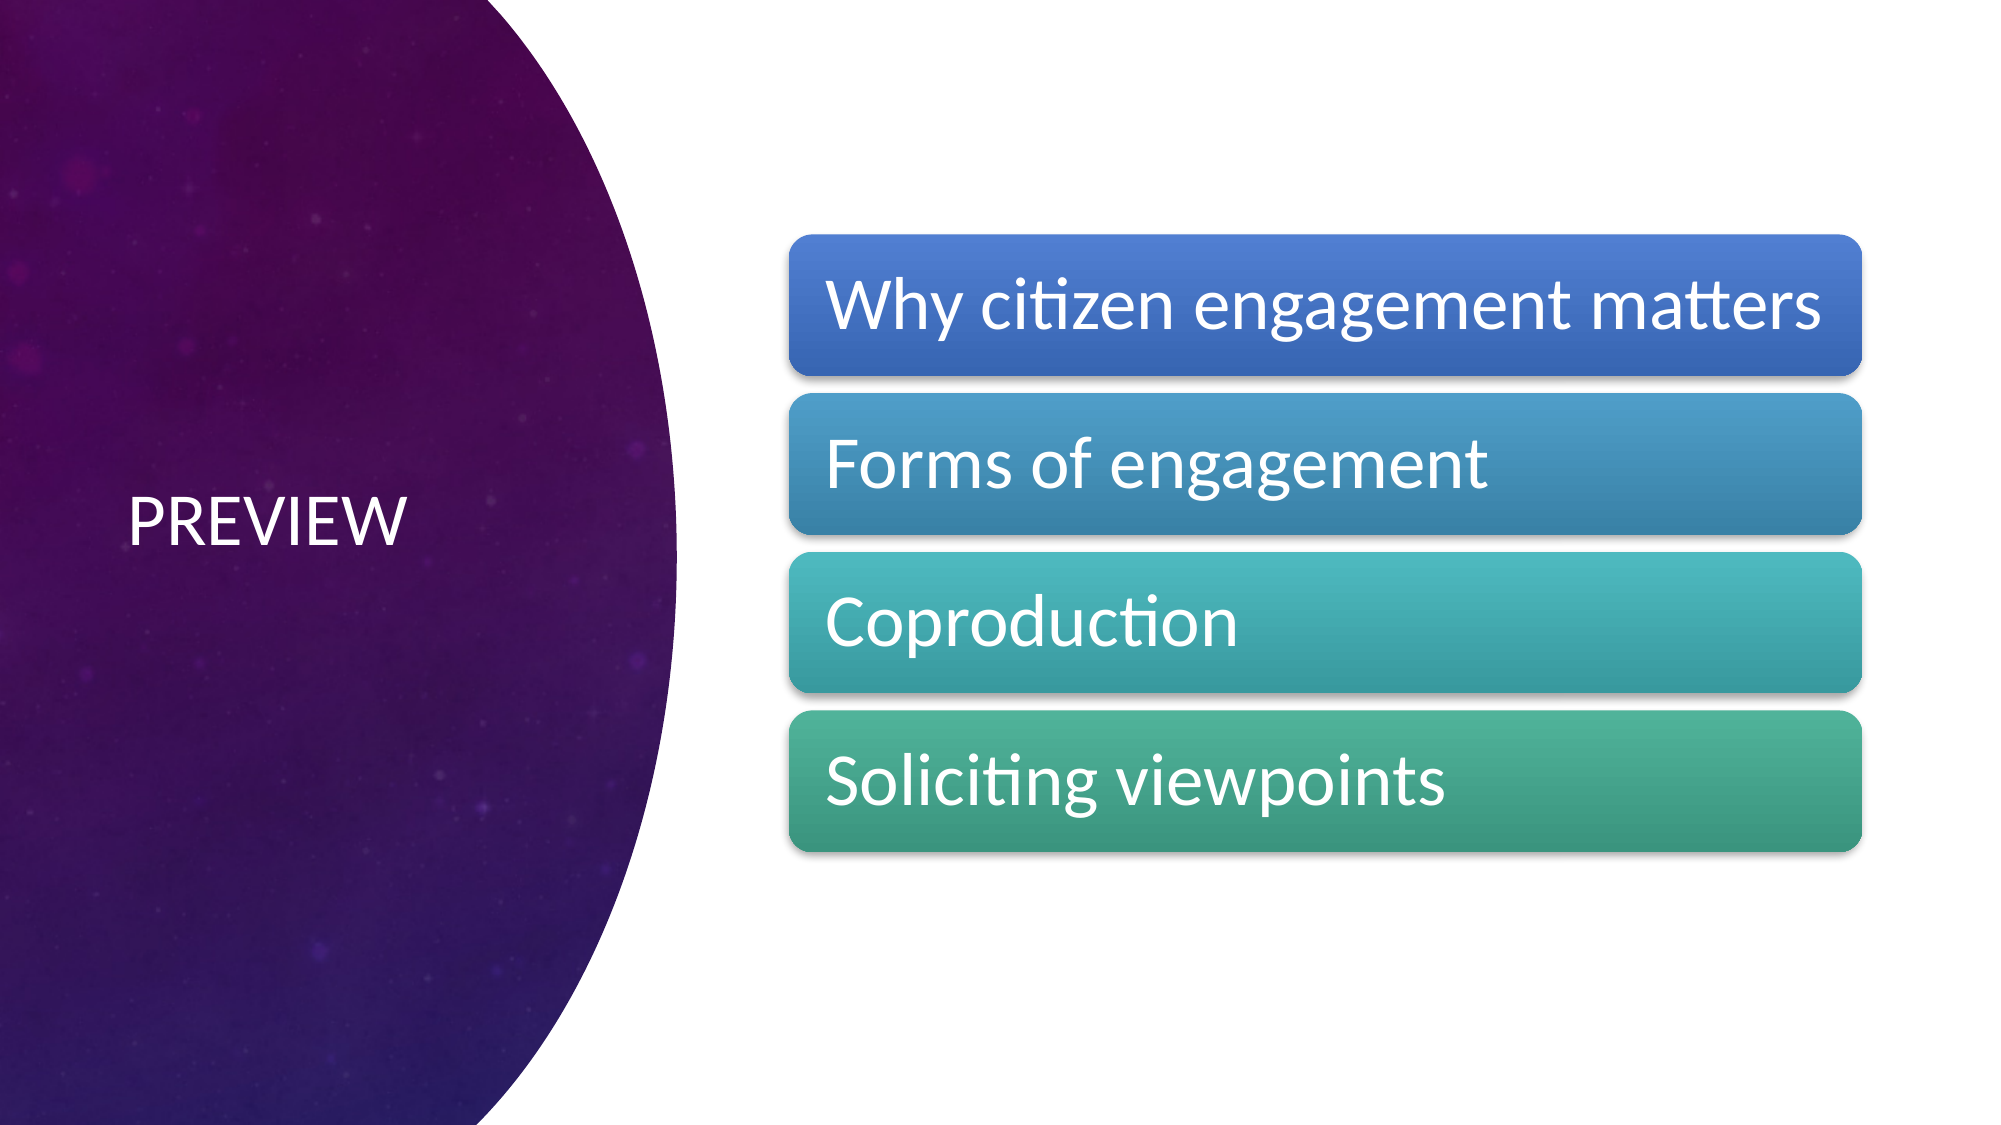

# Preview
Why citizen engagement matters
Forms of engagement
Coproduction
Soliciting viewpoints